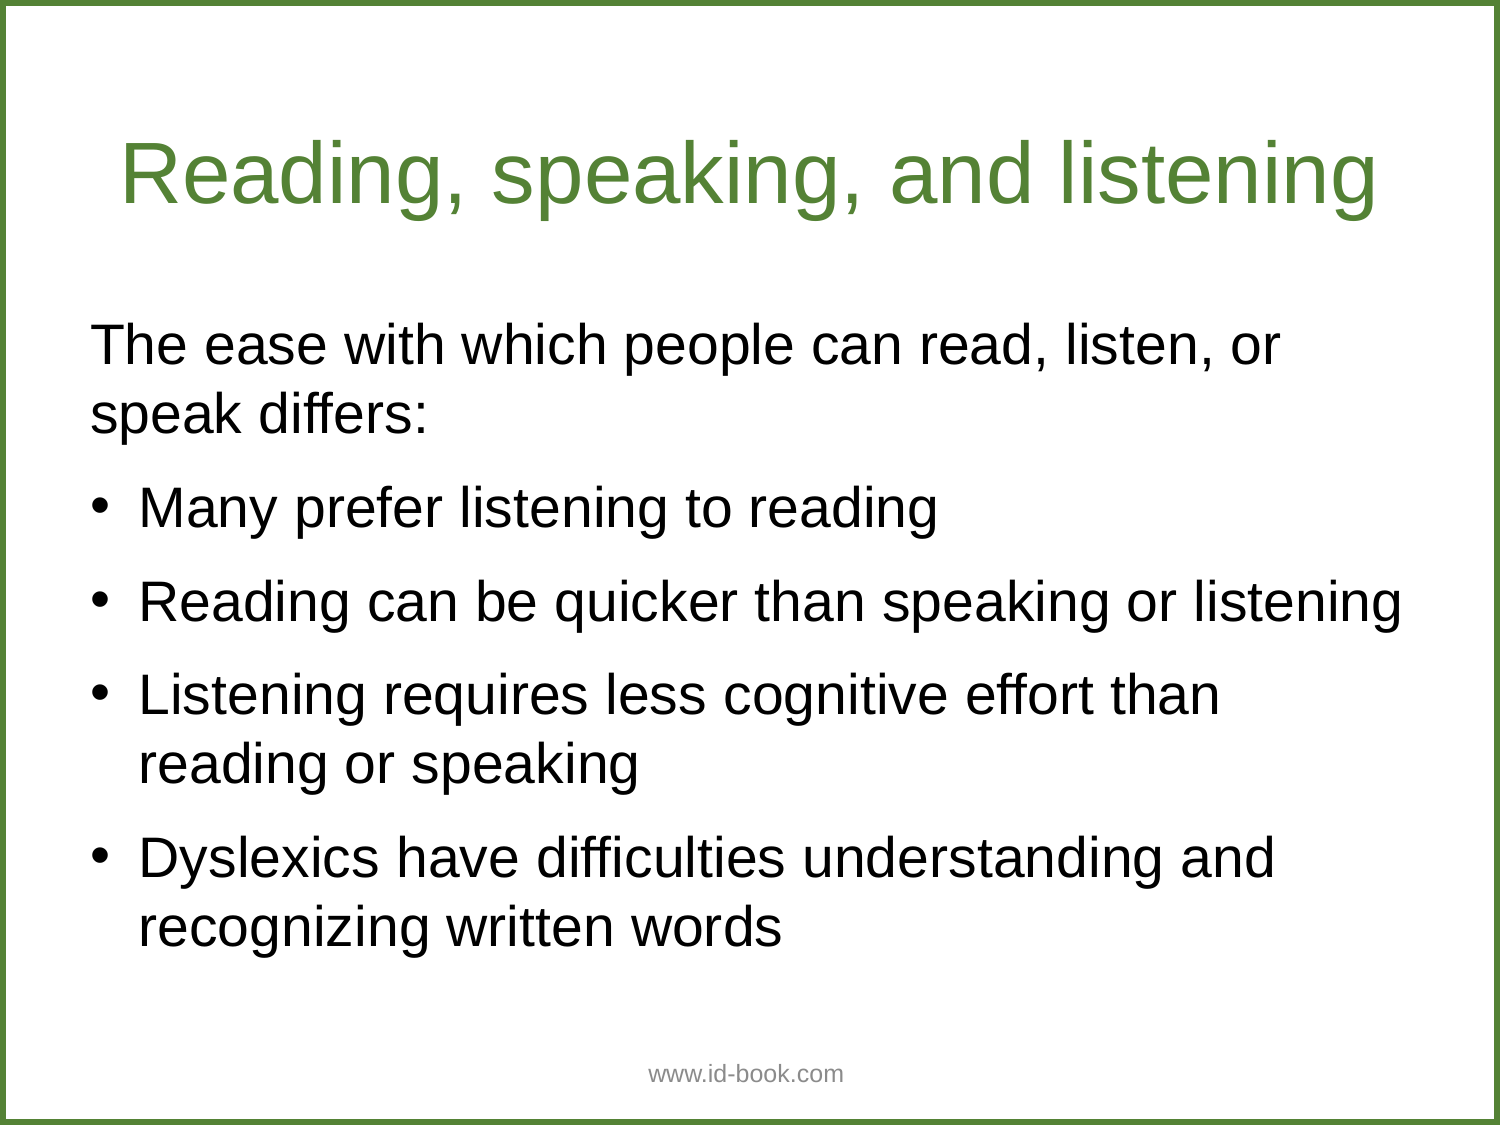

Reading, speaking, and listening
The ease with which people can read, listen, or speak differs:
Many prefer listening to reading
Reading can be quicker than speaking or listening
Listening requires less cognitive effort than reading or speaking
Dyslexics have difficulties understanding and recognizing written words

www.id-book.com